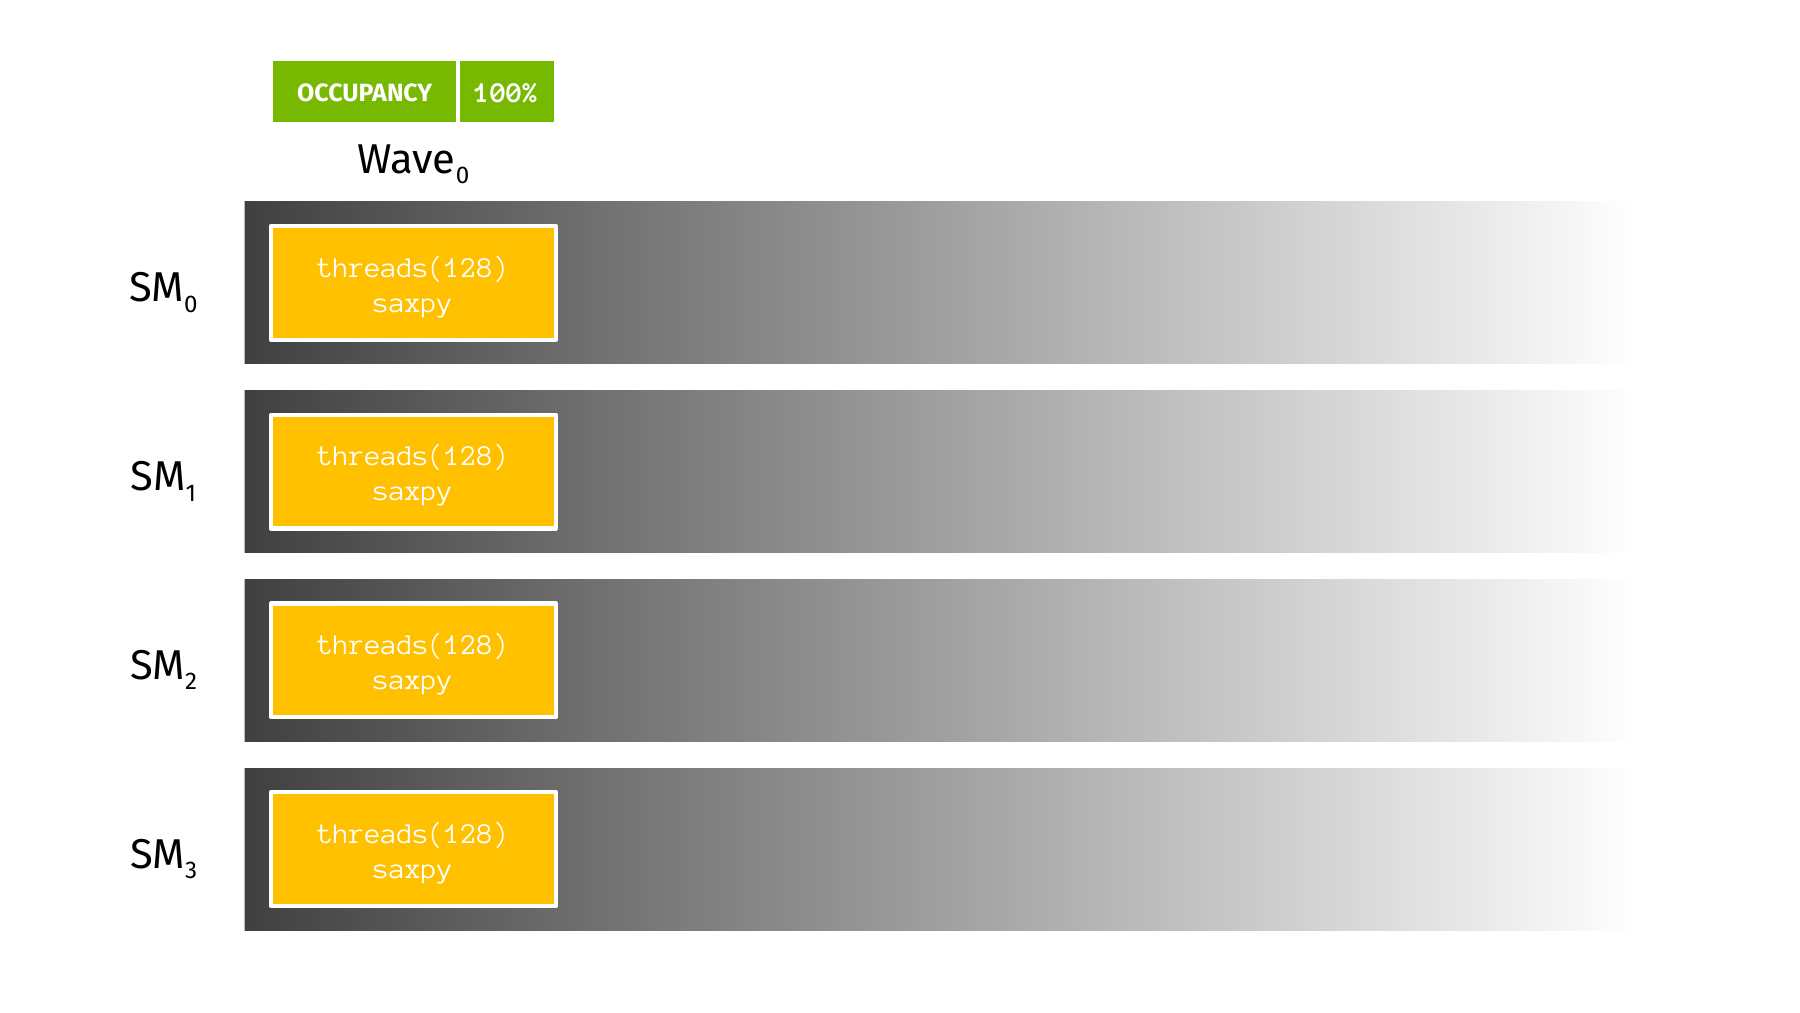

OCCUPANCY
100%
Wave0

threads(128)
saxpy
SM0

threads(128)
saxpy
SM1

threads(128)
saxpy
SM2

threads(128)
saxpy
SM3